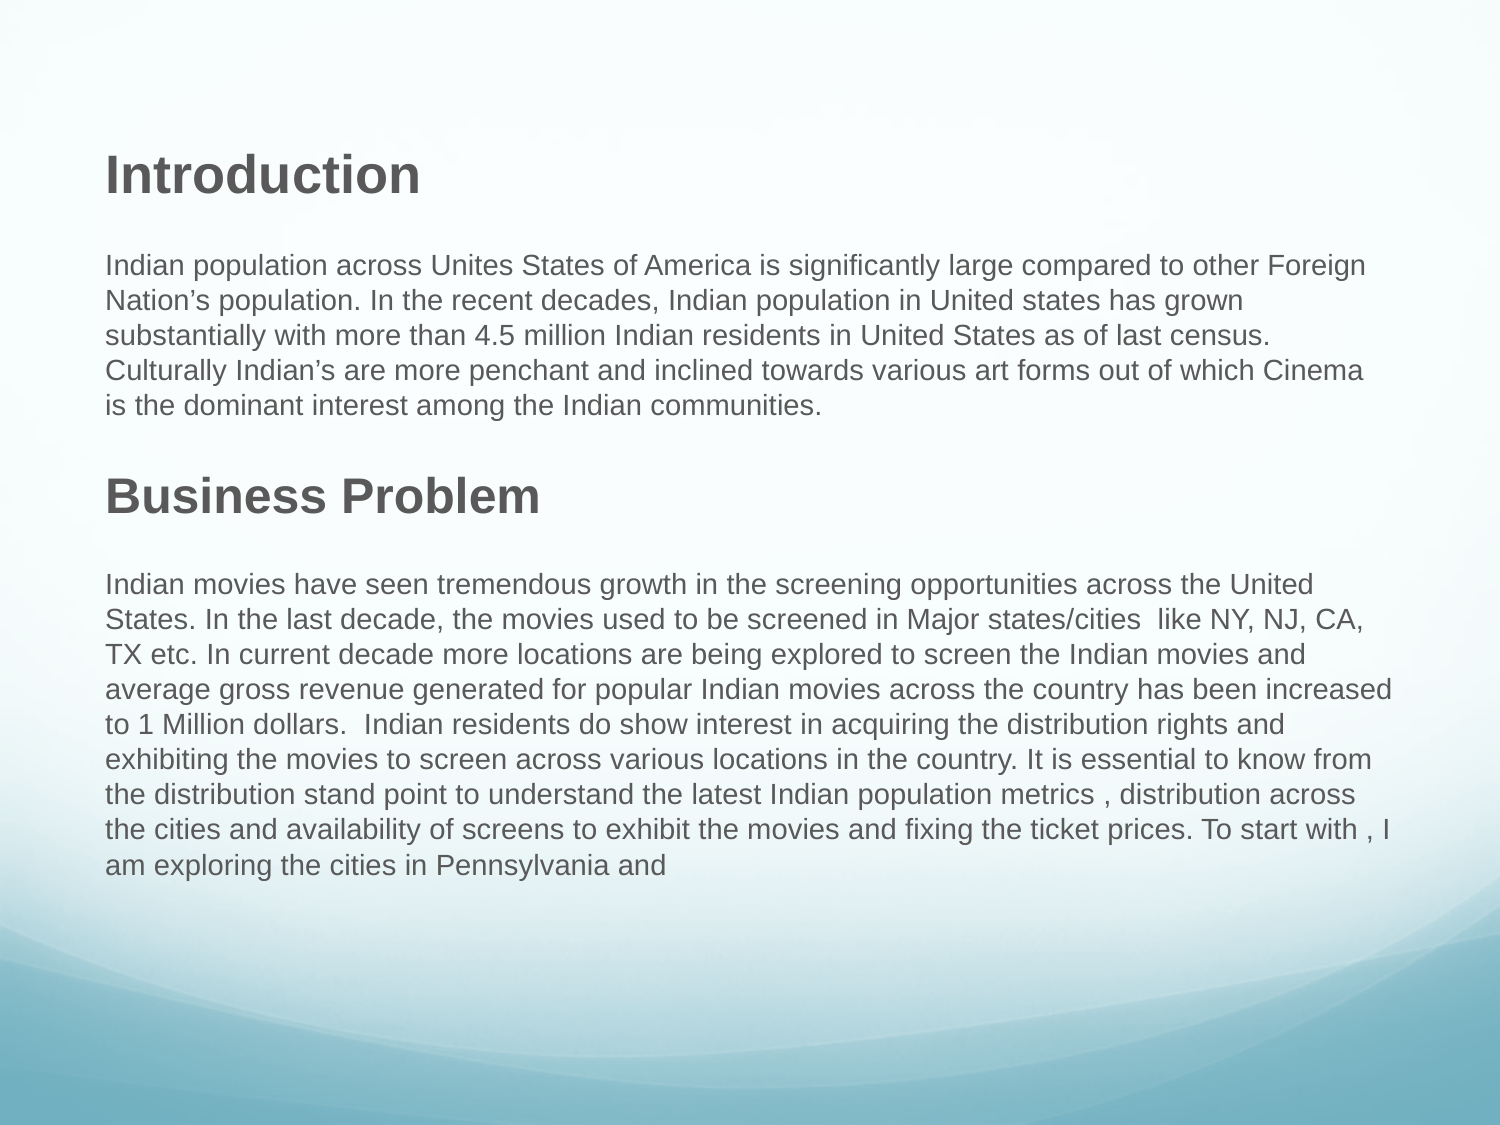

Introduction
Indian population across Unites States of America is significantly large compared to other Foreign Nation’s population. In the recent decades, Indian population in United states has grown substantially with more than 4.5 million Indian residents in United States as of last census. Culturally Indian’s are more penchant and inclined towards various art forms out of which Cinema is the dominant interest among the Indian communities.
Business Problem
Indian movies have seen tremendous growth in the screening opportunities across the United States. In the last decade, the movies used to be screened in Major states/cities  like NY, NJ, CA, TX etc. In current decade more locations are being explored to screen the Indian movies and average gross revenue generated for popular Indian movies across the country has been increased to 1 Million dollars.  Indian residents do show interest in acquiring the distribution rights and exhibiting the movies to screen across various locations in the country. It is essential to know from the distribution stand point to understand the latest Indian population metrics , distribution across the cities and availability of screens to exhibit the movies and fixing the ticket prices. To start with , I am exploring the cities in Pennsylvania and